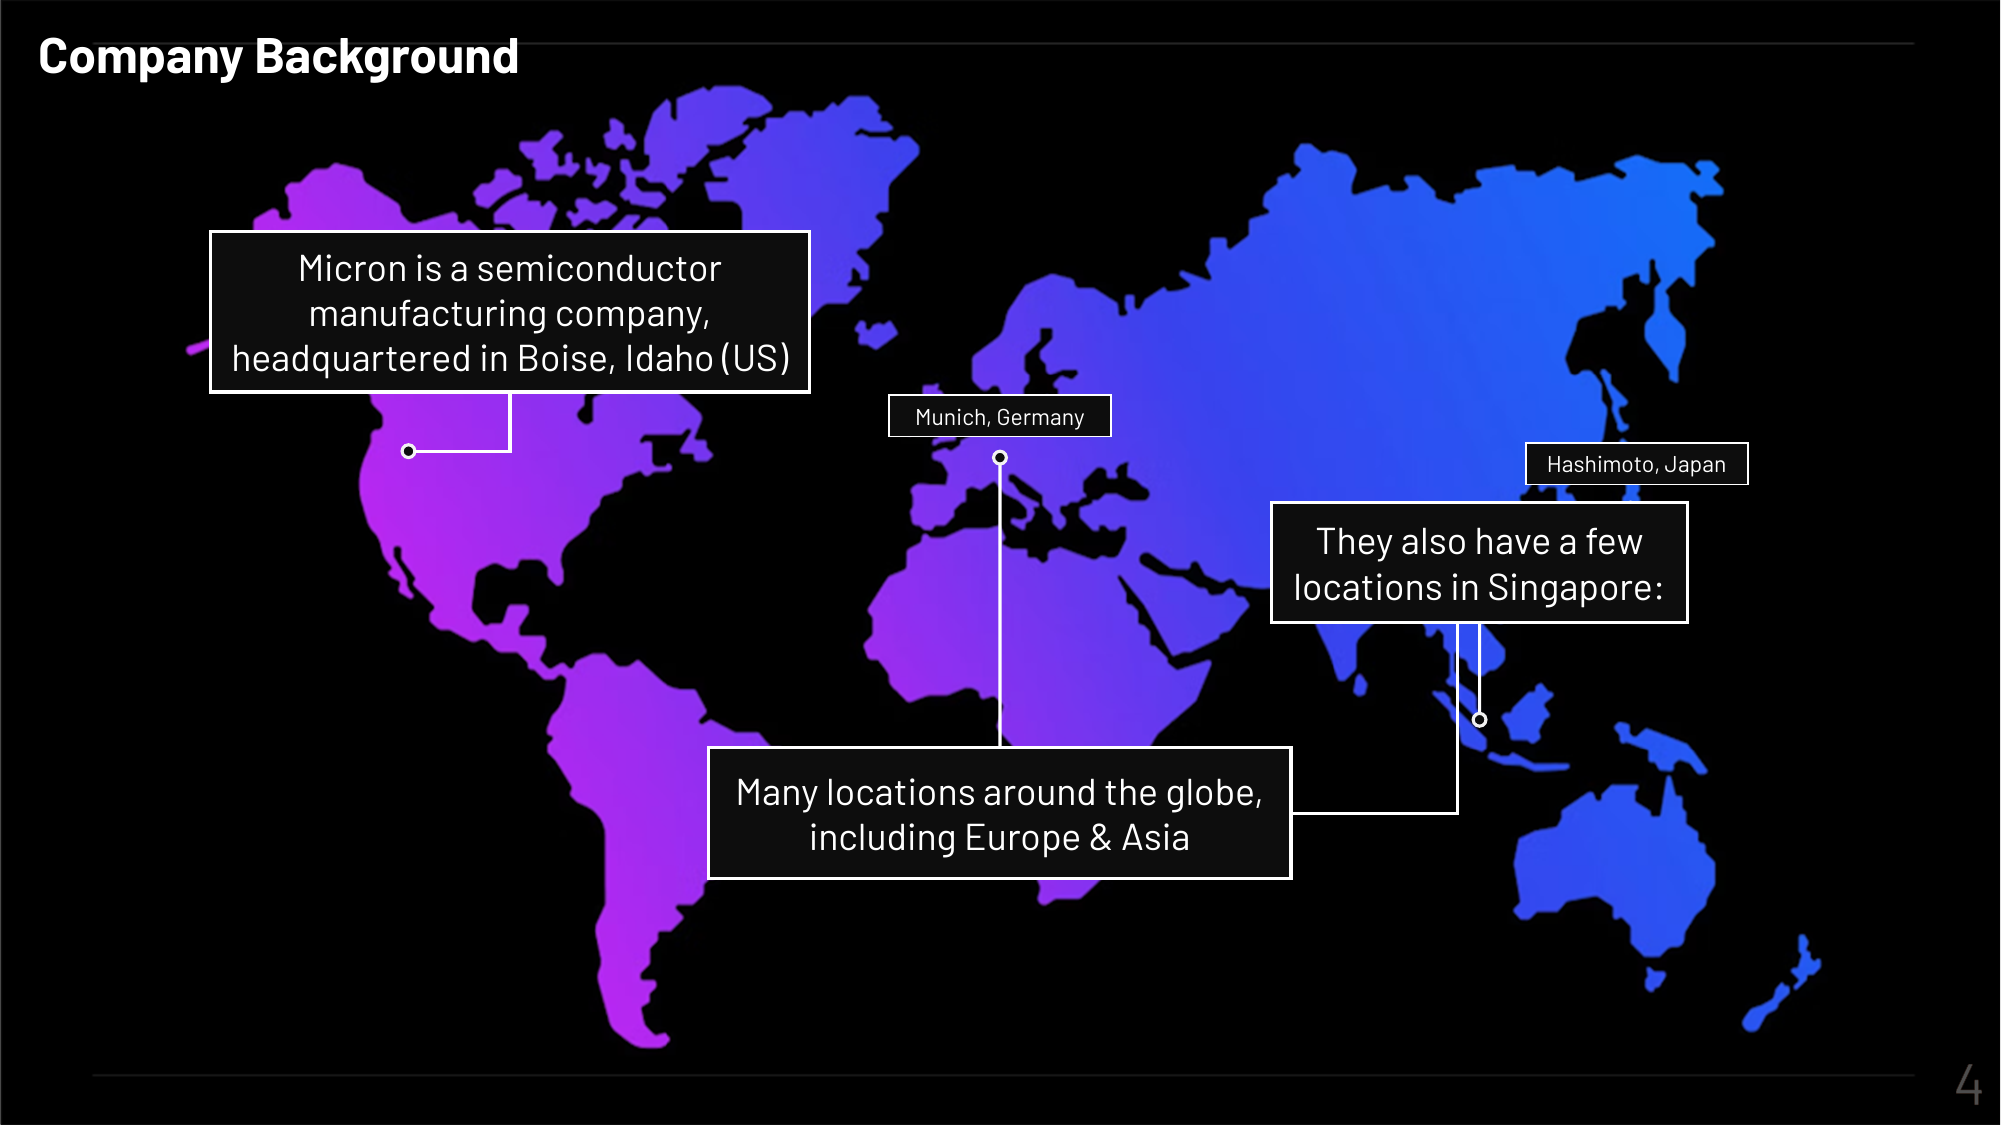

Company Background
Micron is a semiconductor manufacturing company,
headquartered in Boise, Idaho (US)
Munich, Germany
Hashimoto, Japan

They also have a few locations in Singapore:

Many locations around the globe, including Europe & Asia
4